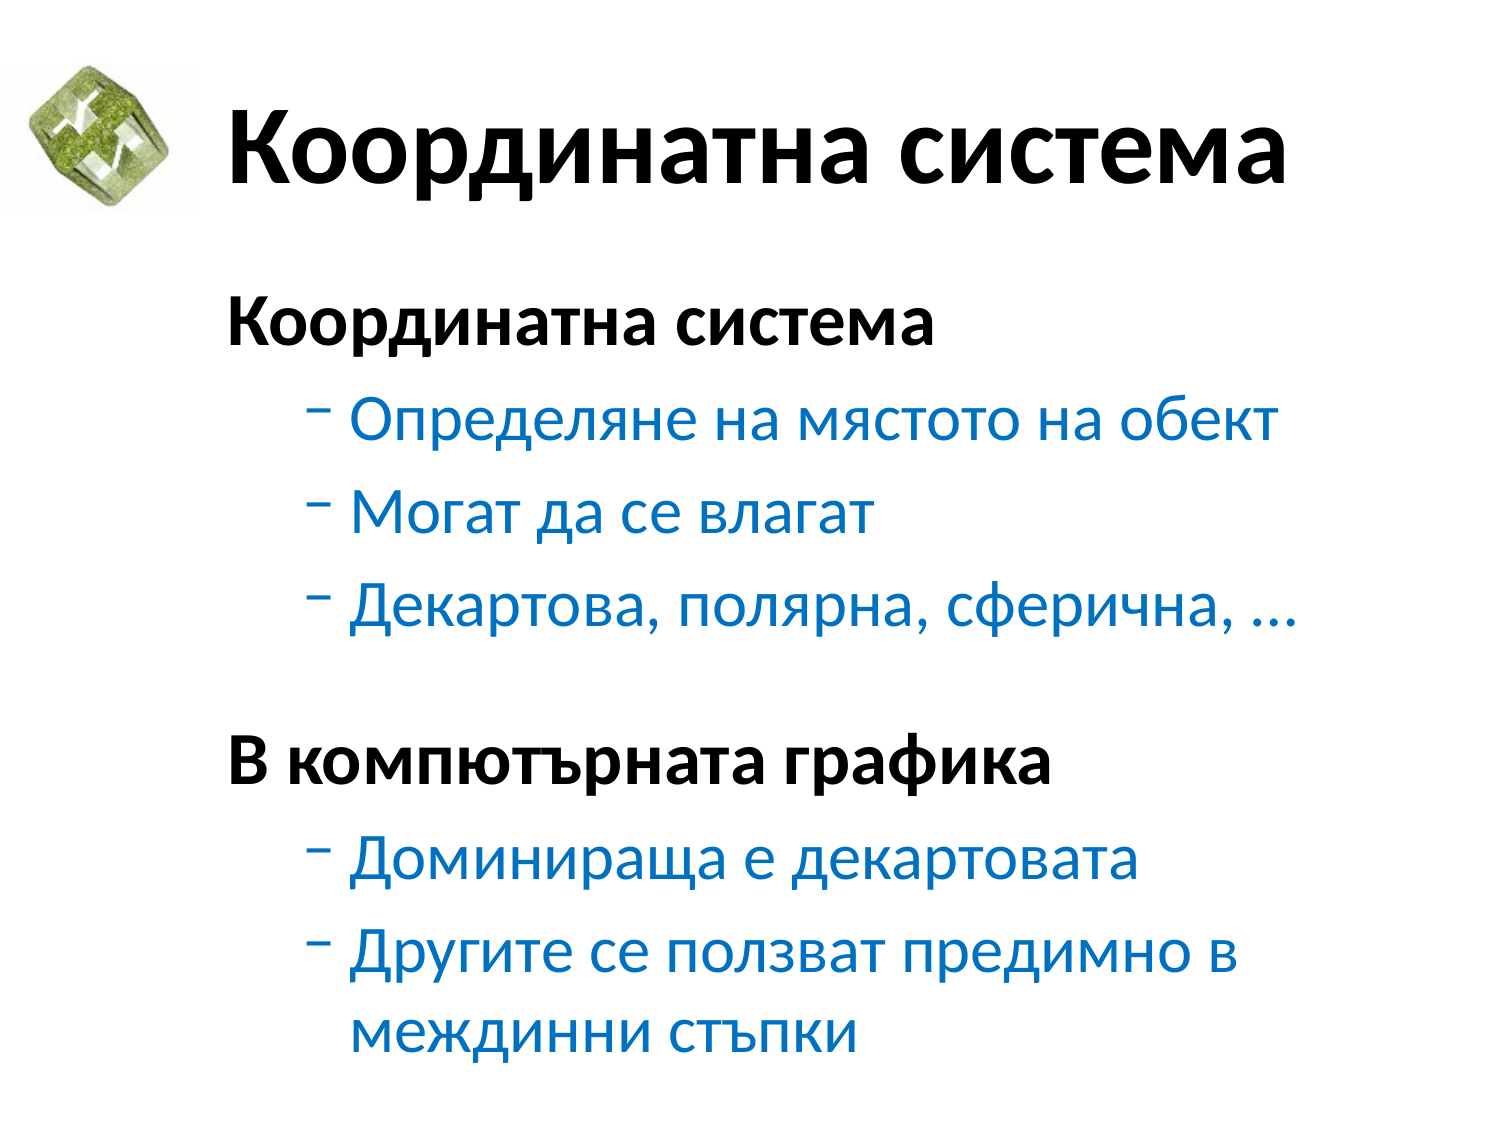

# Координатна система
Координатна система
Определяне на мястото на обект
Могат да се влагат
Декартова, полярна, сферична, …

В компютърната графика
Доминираща е декартовата
Другите се ползват предимно в междинни стъпки